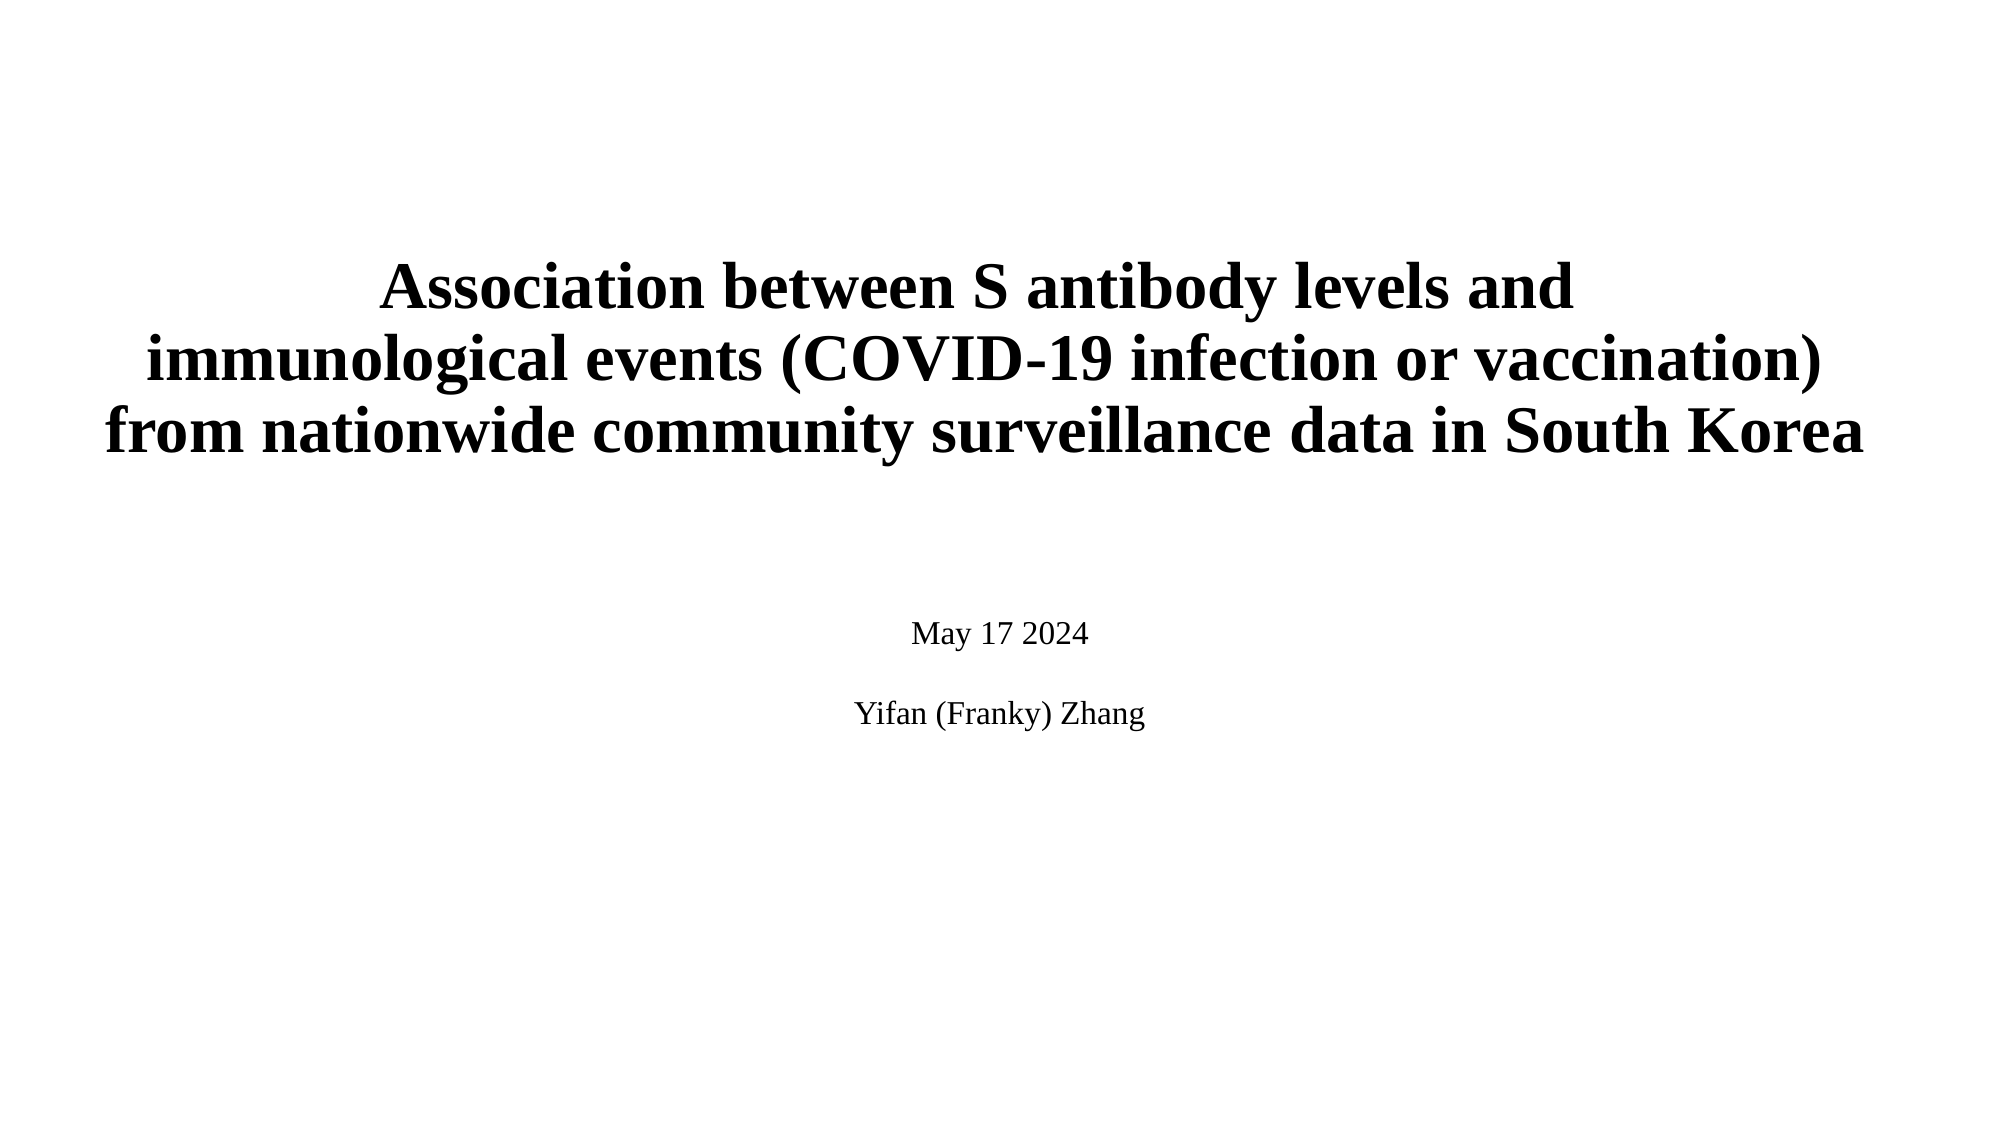

# Association between S antibody levels and immunological events (COVID-19 infection or vaccination) from nationwide community surveillance data in South Korea
May 17 2024

Yifan (Franky) Zhang